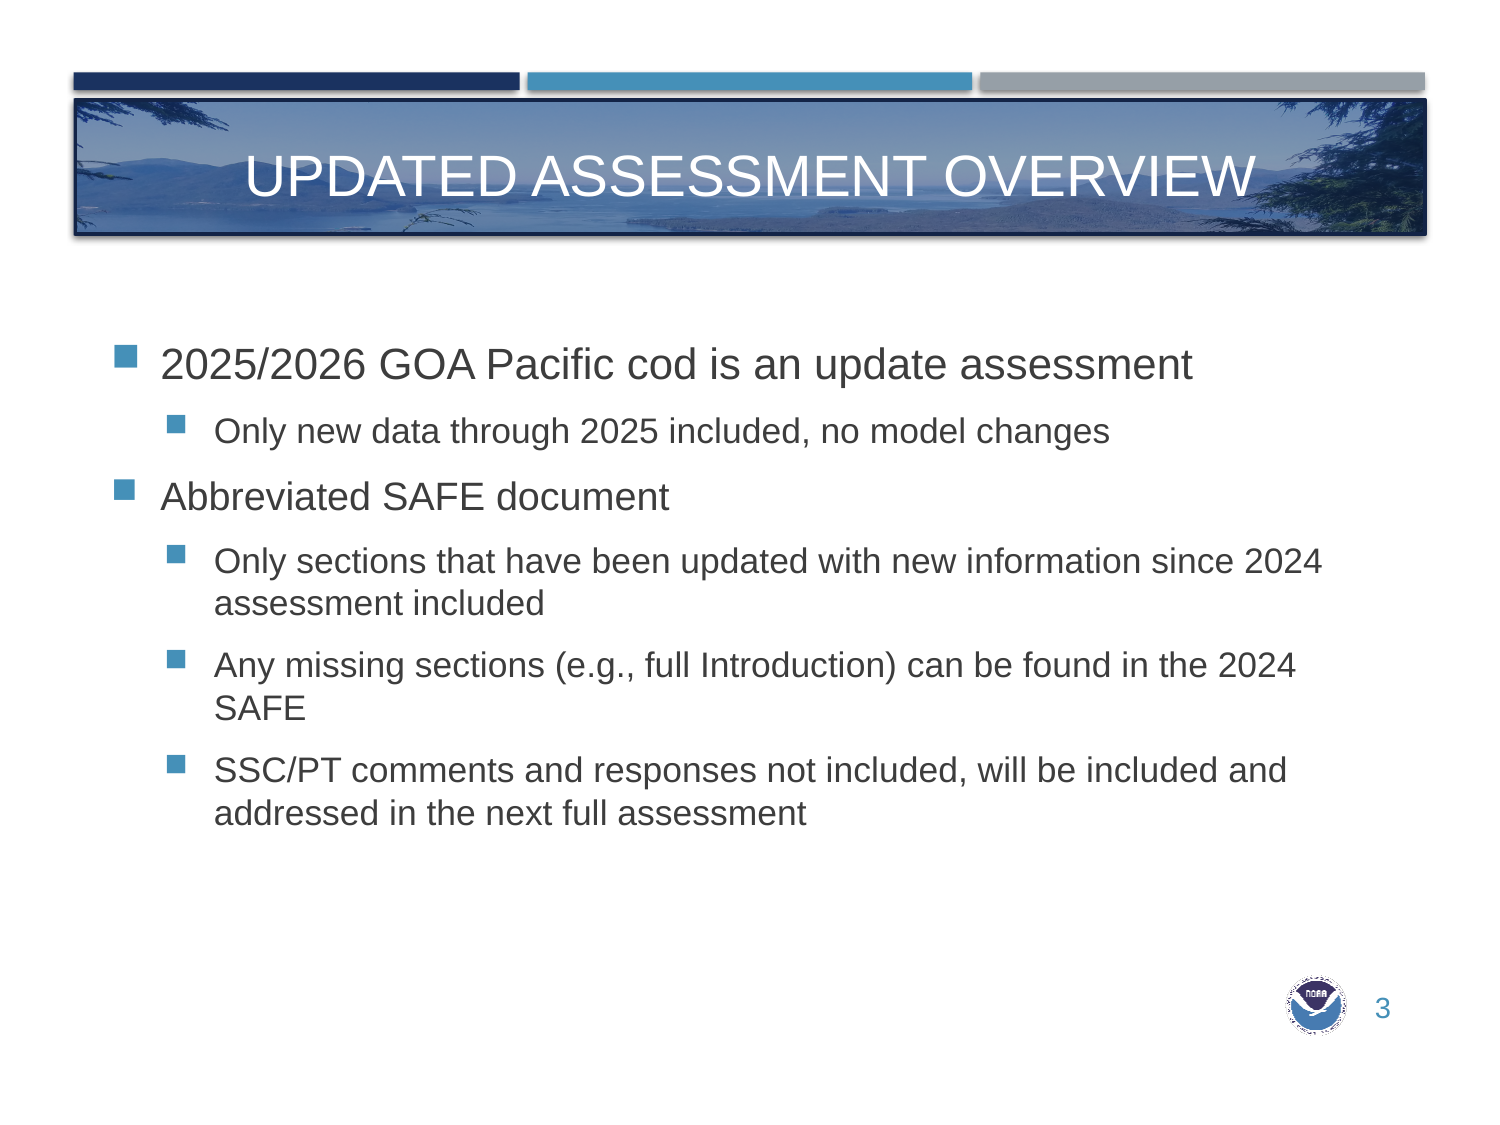

# Updated assessment overview
2025/2026 GOA Pacific cod is an update assessment
Only new data through 2025 included, no model changes
Abbreviated SAFE document
Only sections that have been updated with new information since 2024 assessment included
Any missing sections (e.g., full Introduction) can be found in the 2024 SAFE
SSC/PT comments and responses not included, will be included and addressed in the next full assessment

3